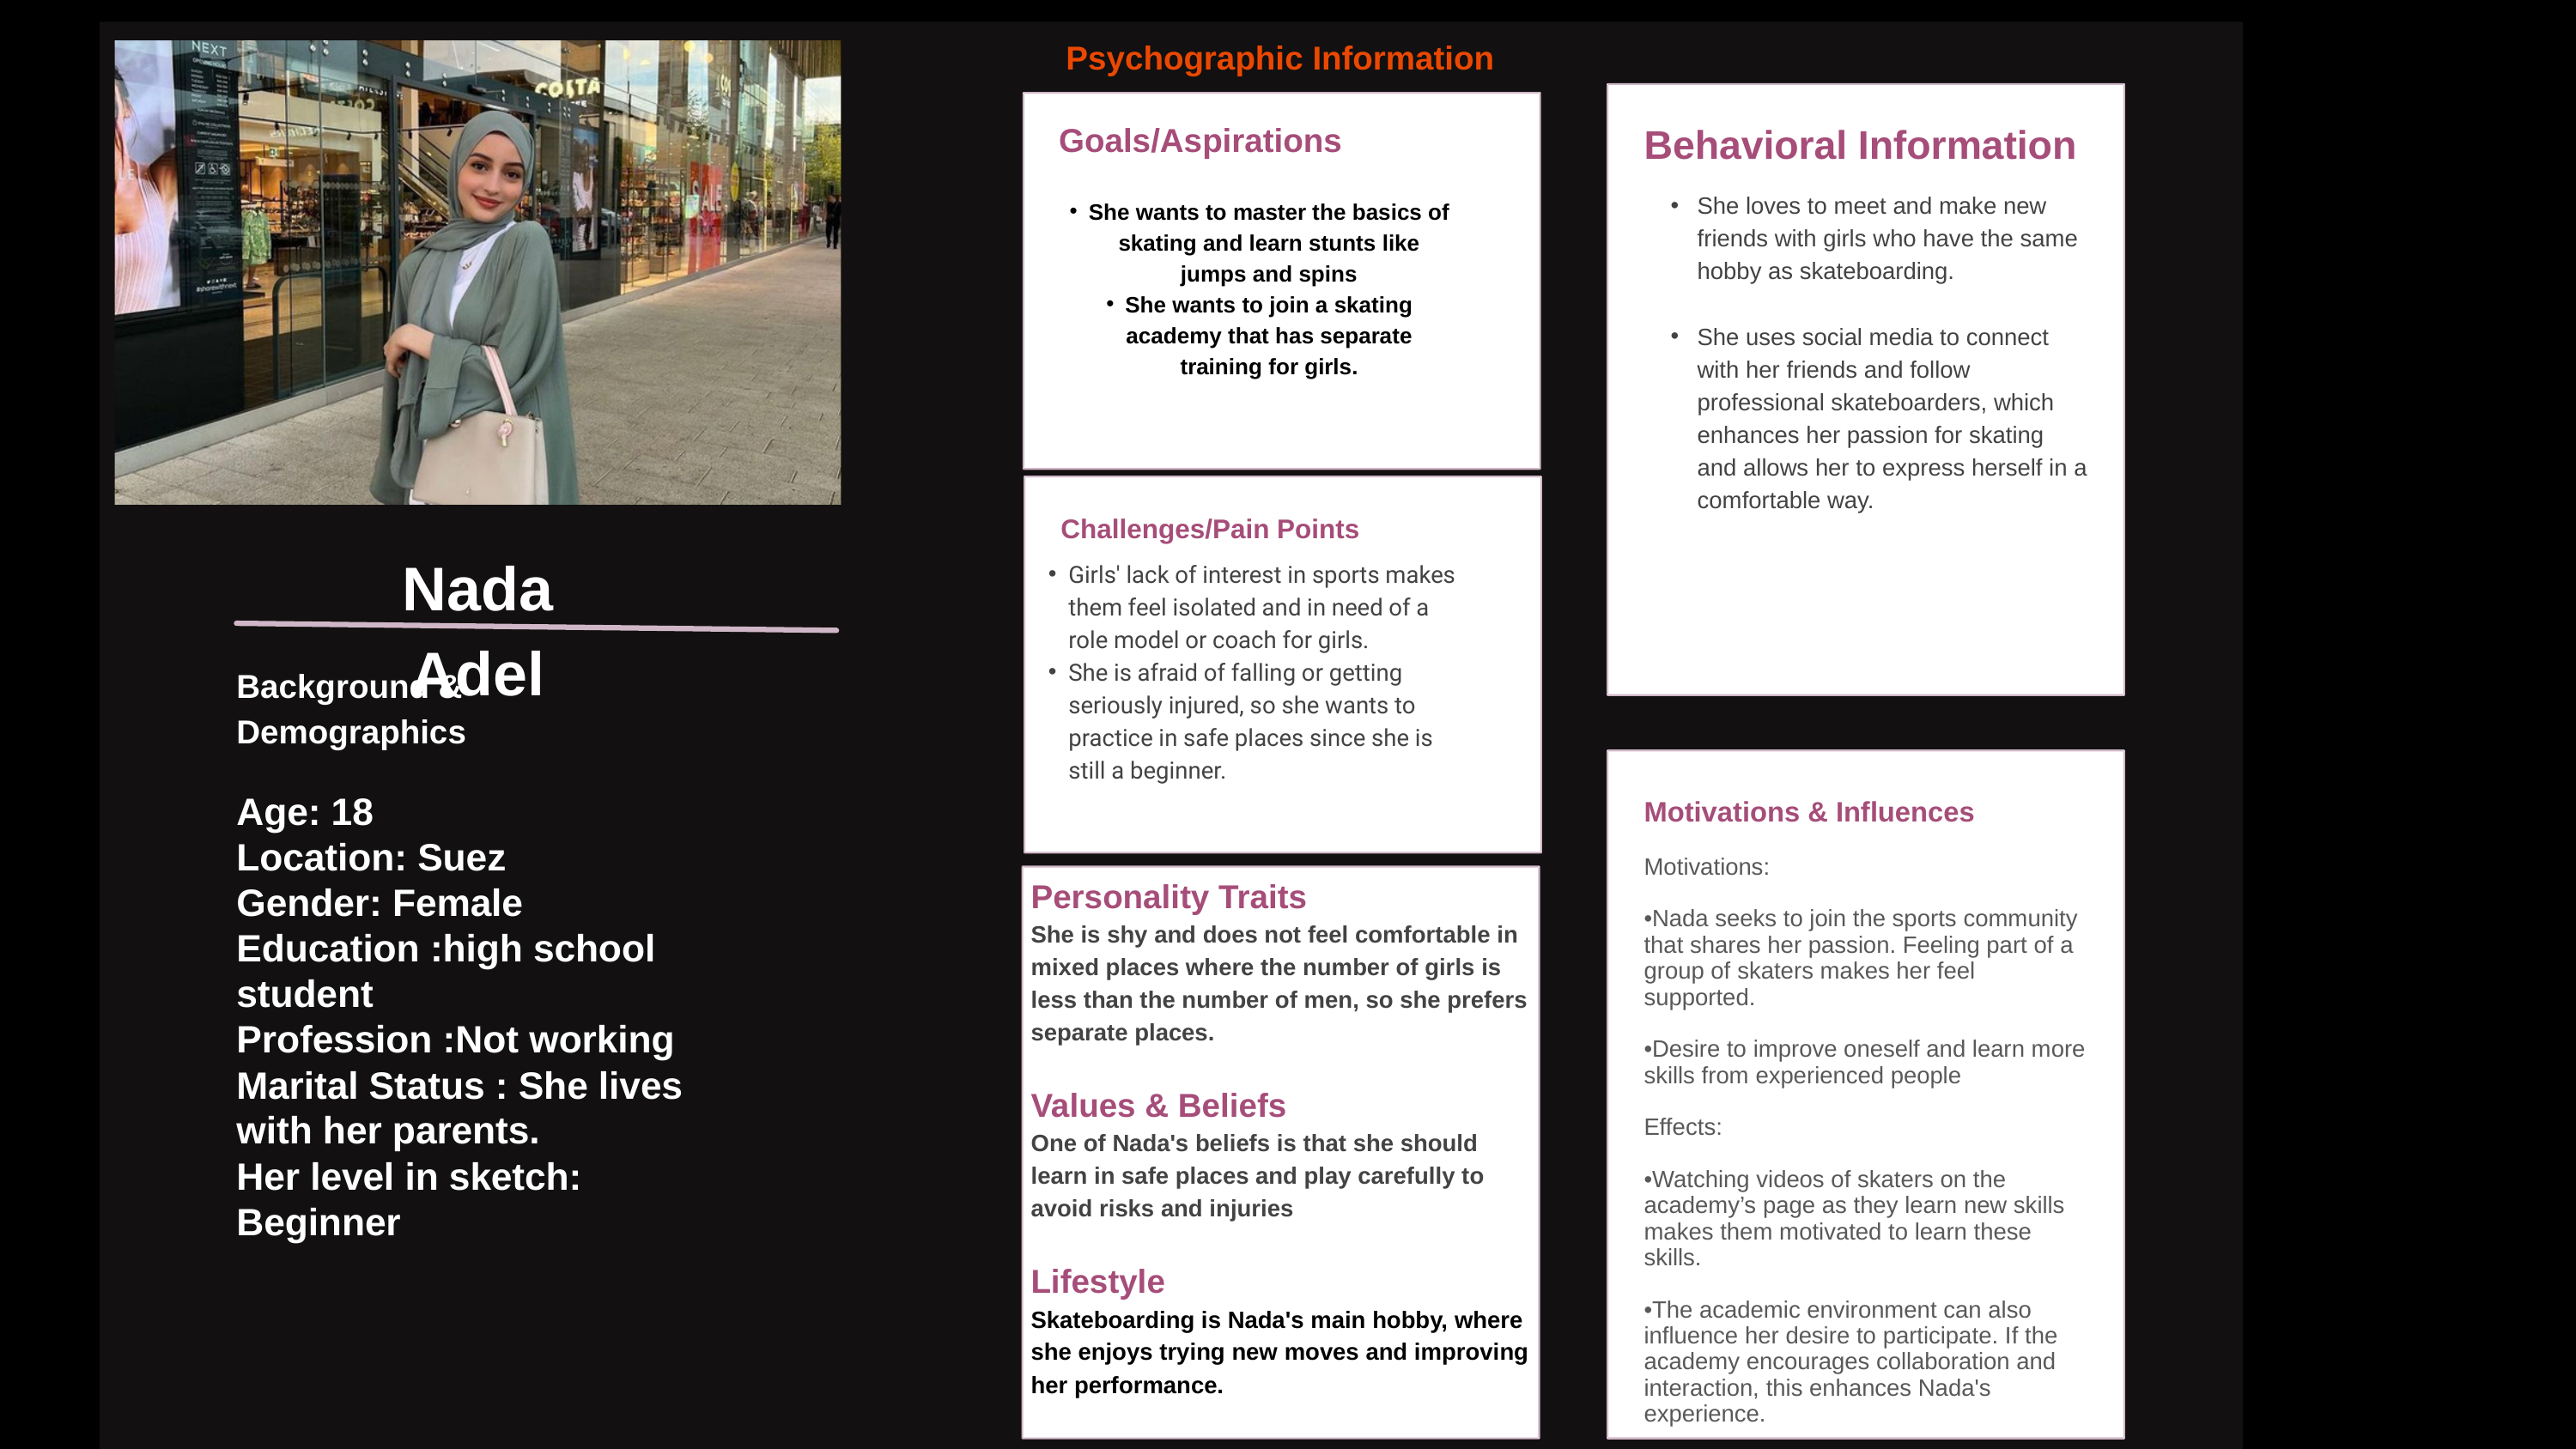

Psychographic Information

Goals/Aspirations

Behavioral Information

She loves to meet and make new friends with girls who have the same hobby as skateboarding.

She uses social media to connect with her friends and follow professional skateboarders, which enhances her passion for skating and allows her to express herself in a comfortable way.

She wants to master the basics of skating and learn stunts like jumps and spins
She wants to join a skating academy that has separate training for girls.

Challenges/Pain Points

Nada Adel
Girls' lack of interest in sports makes them feel isolated and in need of a role model or coach for girls.
She is afraid of falling or getting seriously injured, so she wants to practice in safe places since she is still a beginner.

Background & Demographics

Age: 18
Location: Suez
Gender: Female
Education :high school student
Profession :Not working
Marital Status : She lives with her parents.
Her level in sketch: Beginner

Motivations & Influences

Motivations:

•Nada seeks to join the sports community that shares her passion. Feeling part of a group of skaters makes her feel supported.

•Desire to improve oneself and learn more skills from experienced people

Effects:

•Watching videos of skaters on the academy’s page as they learn new skills makes them motivated to learn these skills.

•The academic environment can also influence her desire to participate. If the academy encourages collaboration and interaction, this enhances Nada's experience.

Personality Traits
She is shy and does not feel comfortable in mixed places where the number of girls is less than the number of men, so she prefers separate places.

Values & Beliefs
One of Nada's beliefs is that she should learn in safe places and play carefully to avoid risks and injuries

Lifestyle
Skateboarding is Nada's main hobby, where she enjoys trying new moves and improving her performance.